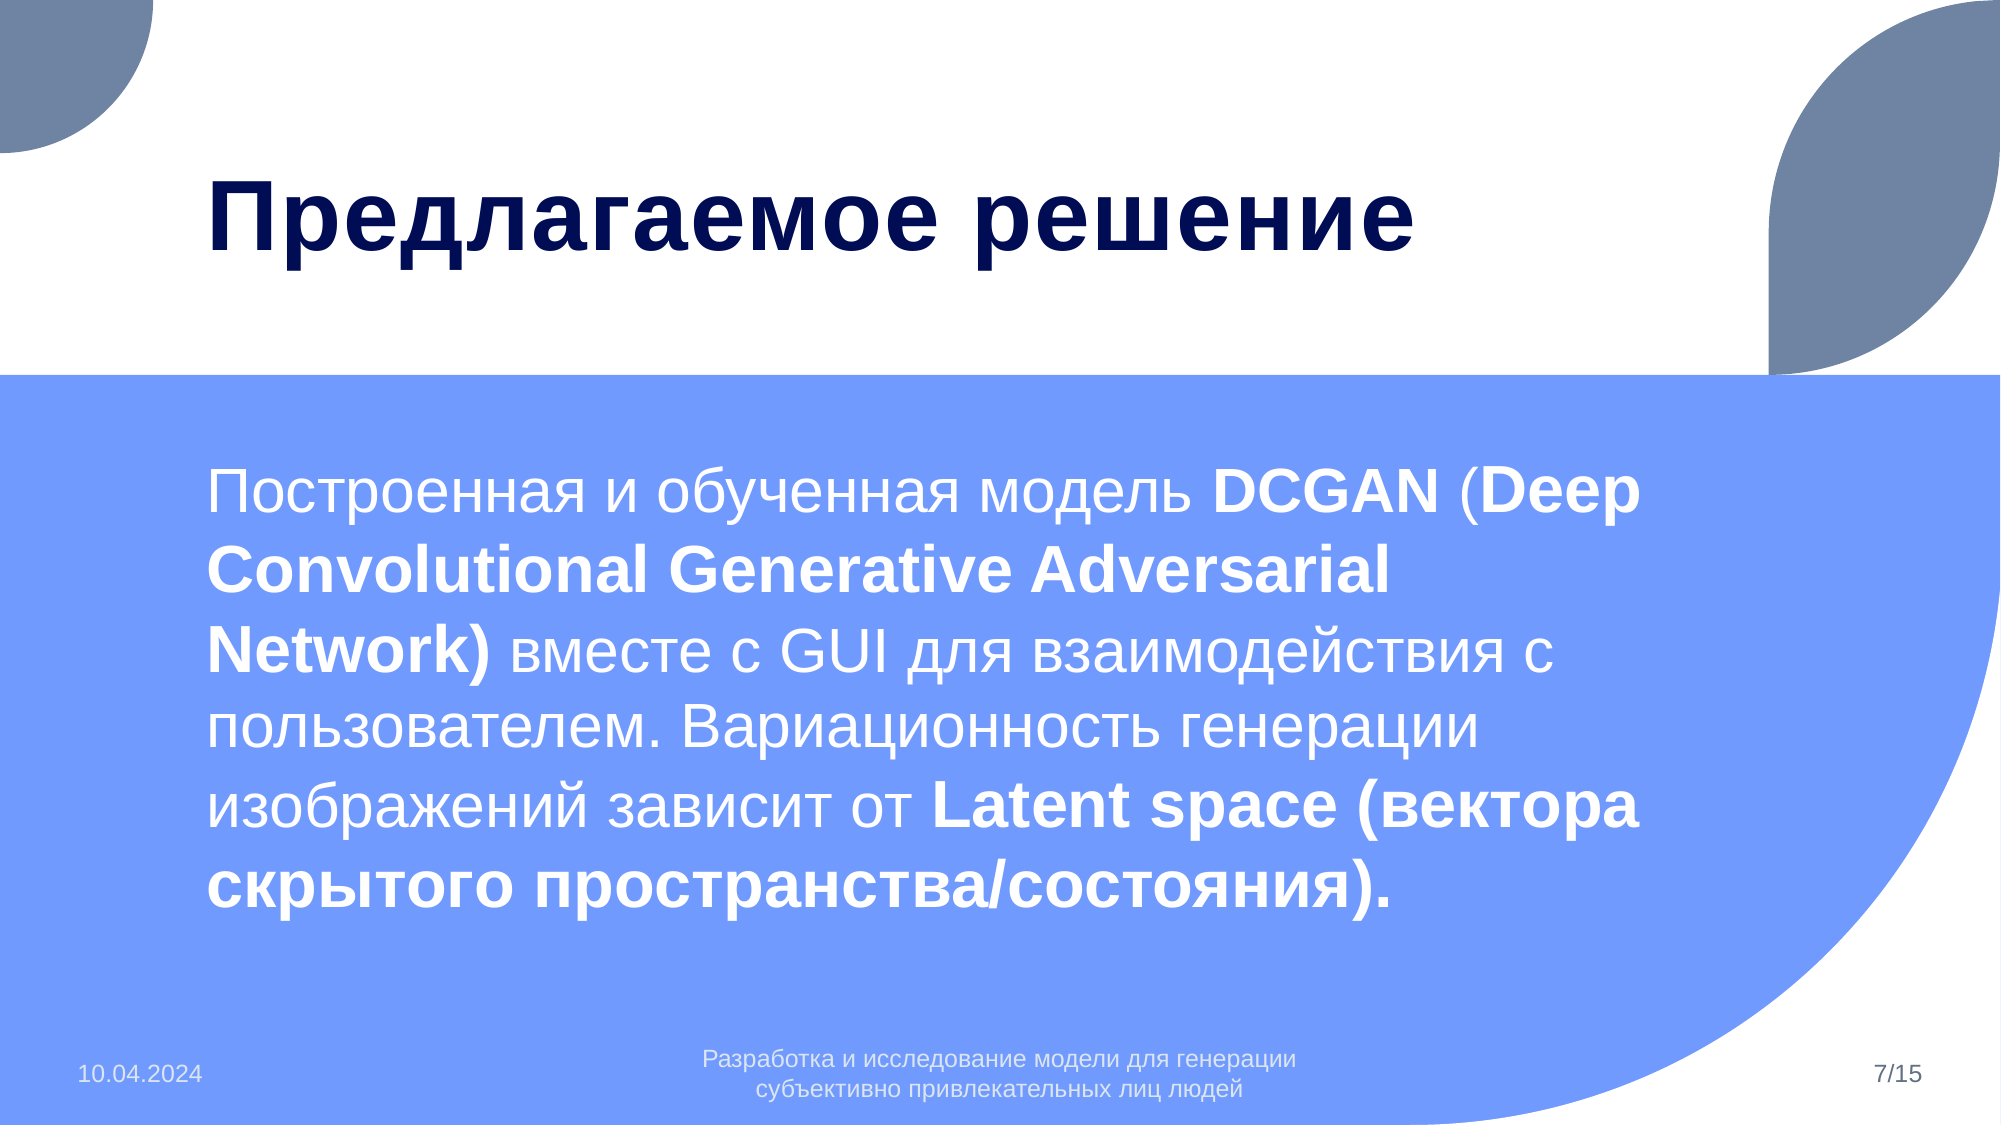

# Предлагаемое решение
Построенная и обученная модель DCGAN (Deep Convolutional Generative Adversarial Network) вместе с GUI для взаимодействия с пользователем. Вариационность генерации изображений зависит от Latent space (вектора скрытого пространства/состояния).
10.04.2024
Разработка и исследование модели для генерации субъективно привлекательных лиц людей
7/15